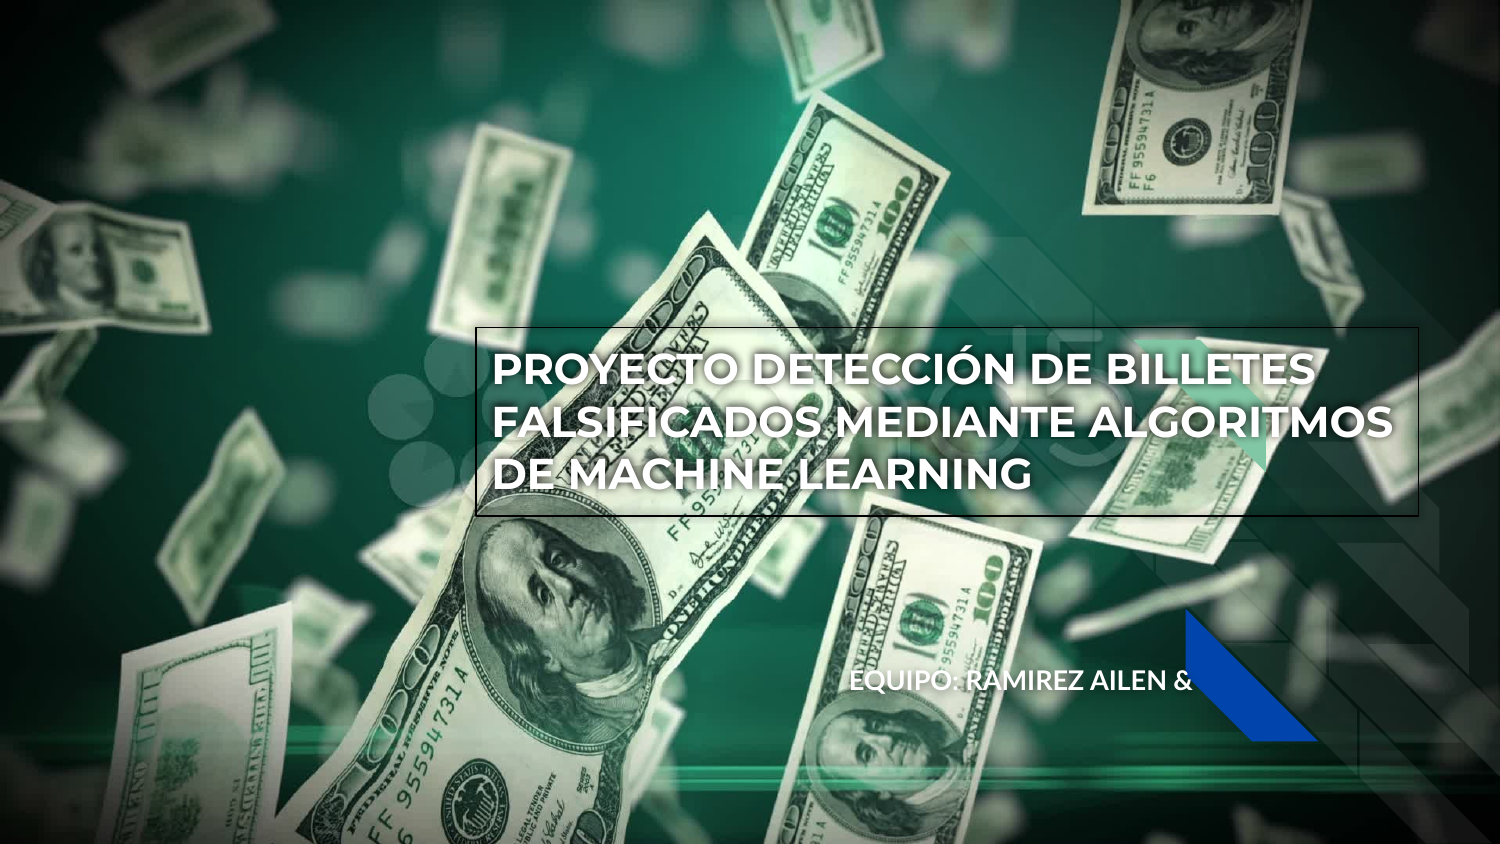

# PROYECTO DETECCIÓN DE BILLETES FALSIFICADOS MEDIANTE ALGORITMOS DE MACHINE LEARNING
EQUIPO: RAMIREZ AILEN &